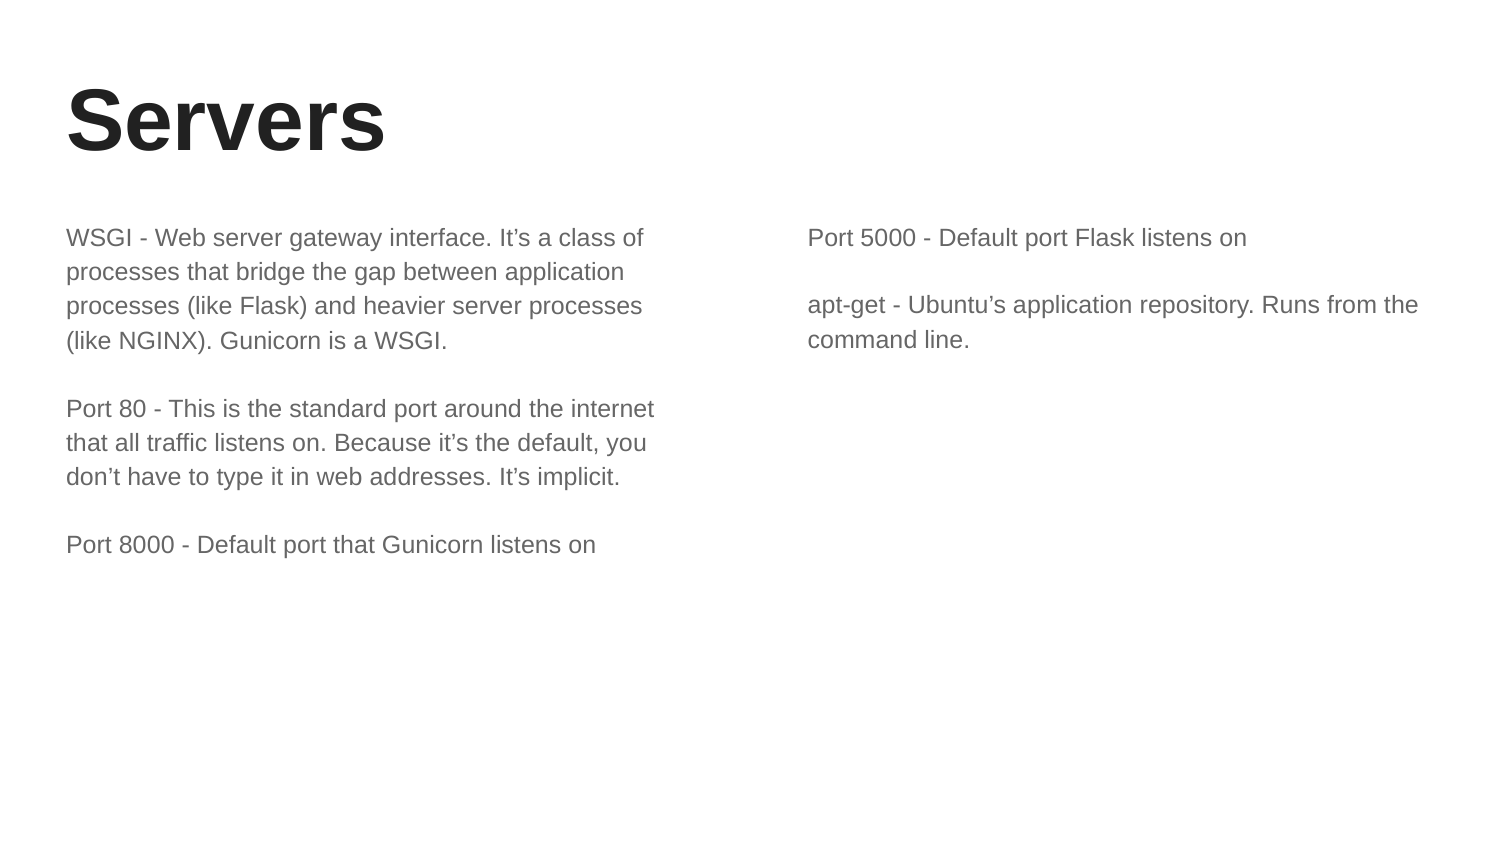

# Servers
WSGI - Web server gateway interface. It’s a class of processes that bridge the gap between application processes (like Flask) and heavier server processes (like NGINX). Gunicorn is a WSGI.
Port 80 - This is the standard port around the internet that all traffic listens on. Because it’s the default, you don’t have to type it in web addresses. It’s implicit.
Port 8000 - Default port that Gunicorn listens on
Port 5000 - Default port Flask listens on
apt-get - Ubuntu’s application repository. Runs from the command line.